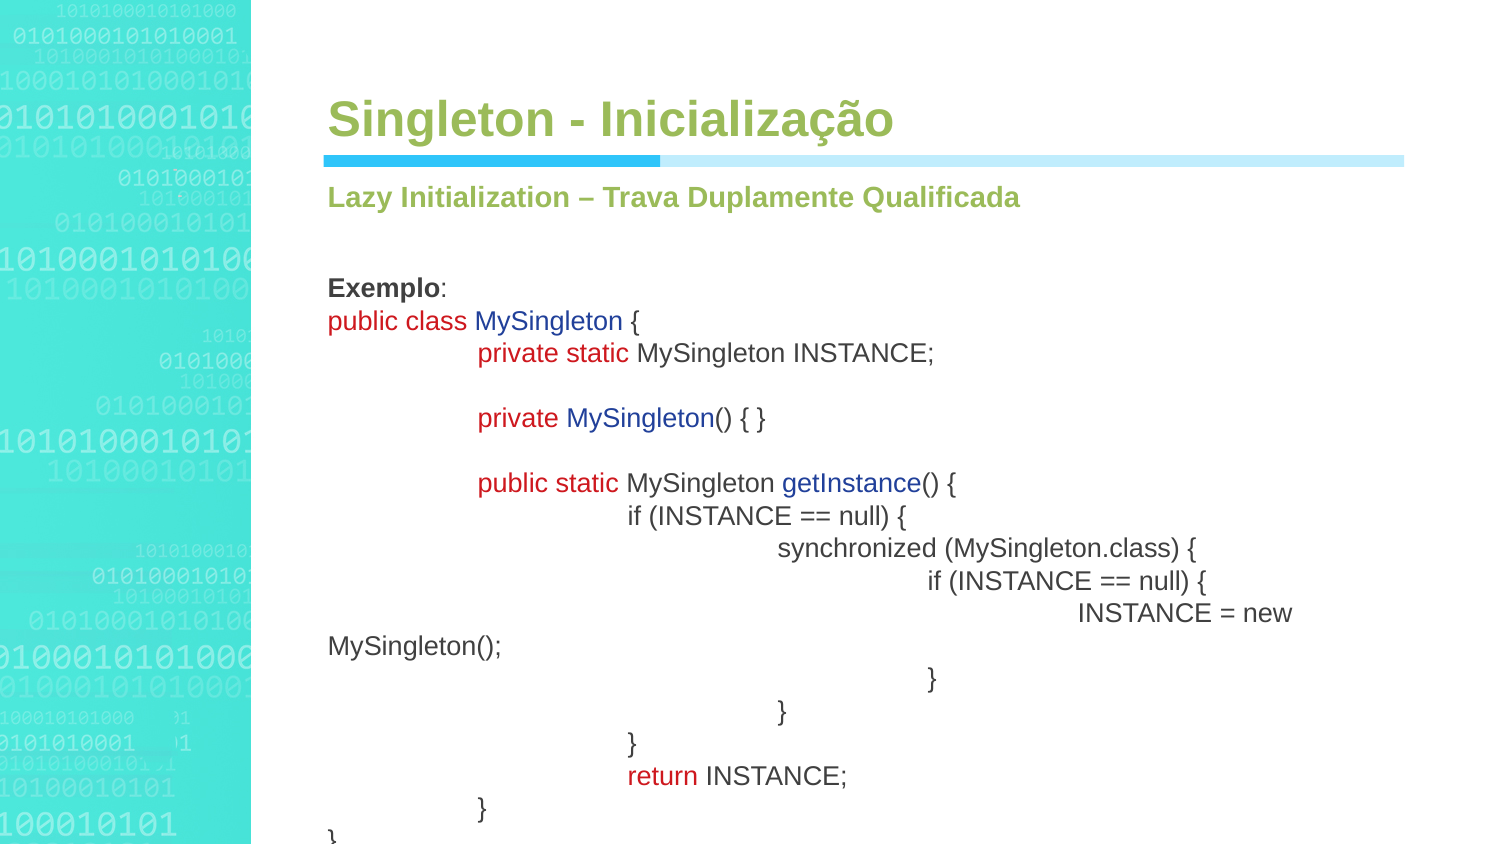

Agenda Style
Singleton - Inicialização

Lazy Initialization – Trava Duplamente Qualificada

Exemplo:
public class MySingleton {
	private static MySingleton INSTANCE;

	private MySingleton() { }

	public static MySingleton getInstance() {
		if (INSTANCE == null) {
			synchronized (MySingleton.class) {
				if (INSTANCE == null) {
					INSTANCE = new MySingleton();
				}
			}
		}
		return INSTANCE;
	}
}